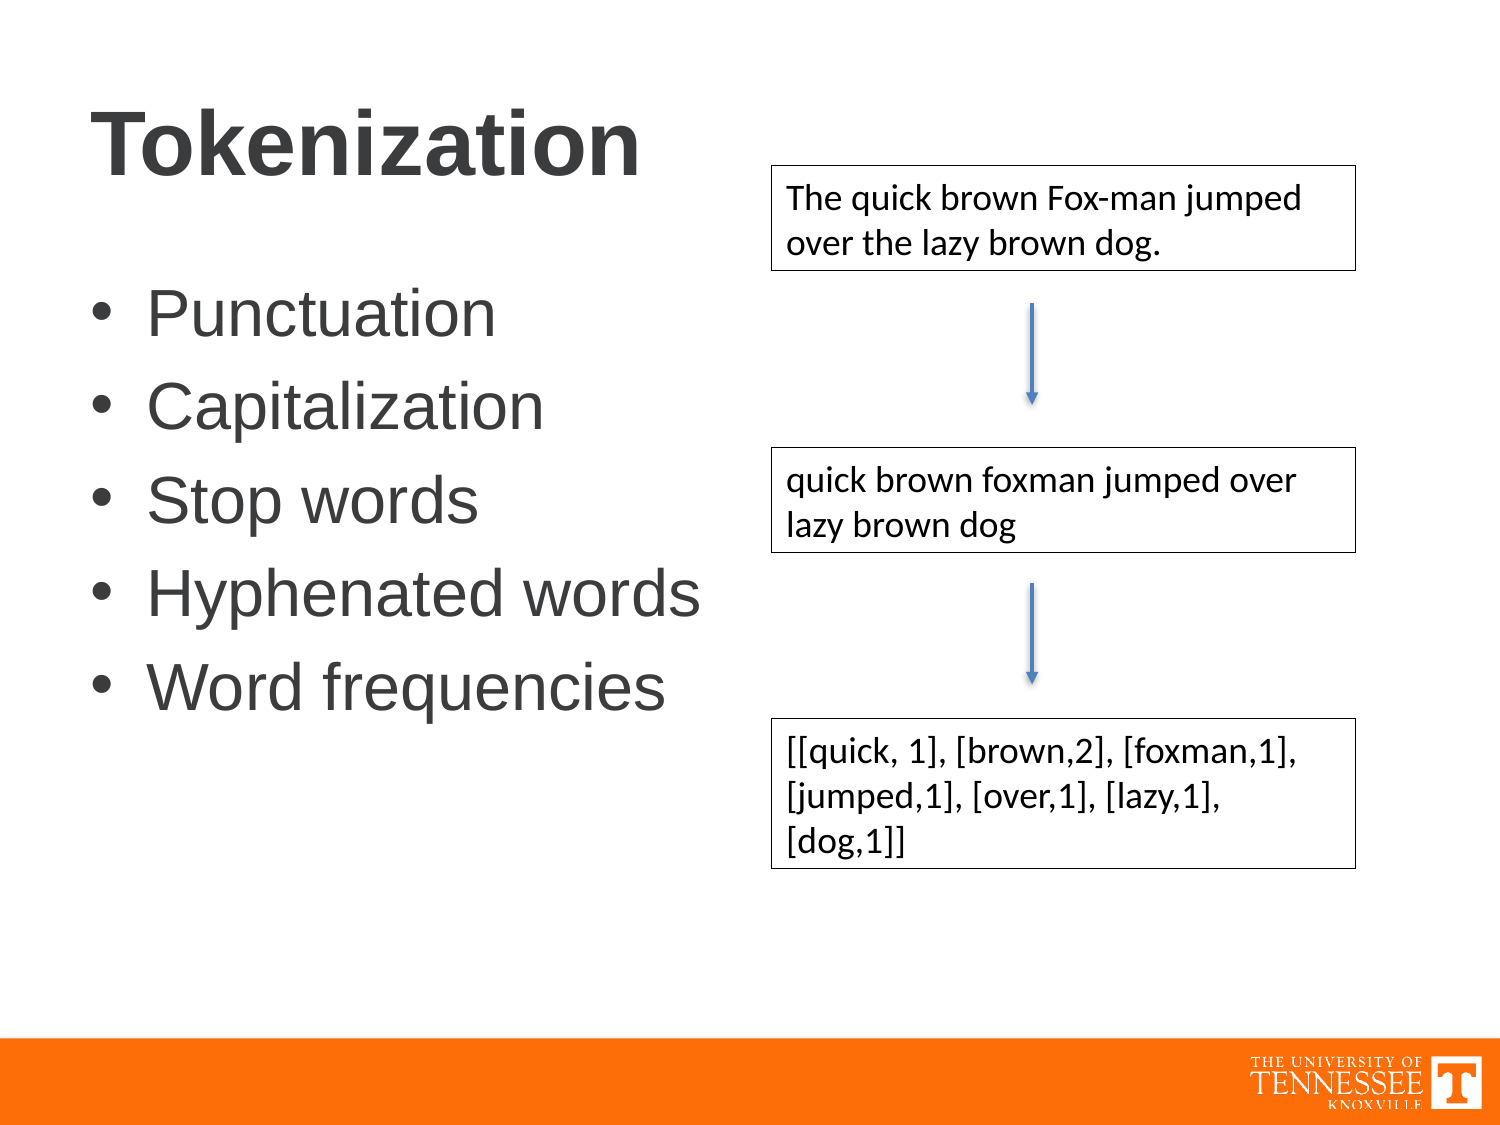

# Tokenization
The quick brown Fox-man jumped over the lazy brown dog.
Punctuation
Capitalization
Stop words
Hyphenated words
Word frequencies

quick brown foxman jumped over lazy brown dog
[[quick, 1], [brown,2], [foxman,1], [jumped,1], [over,1], [lazy,1], [dog,1]]